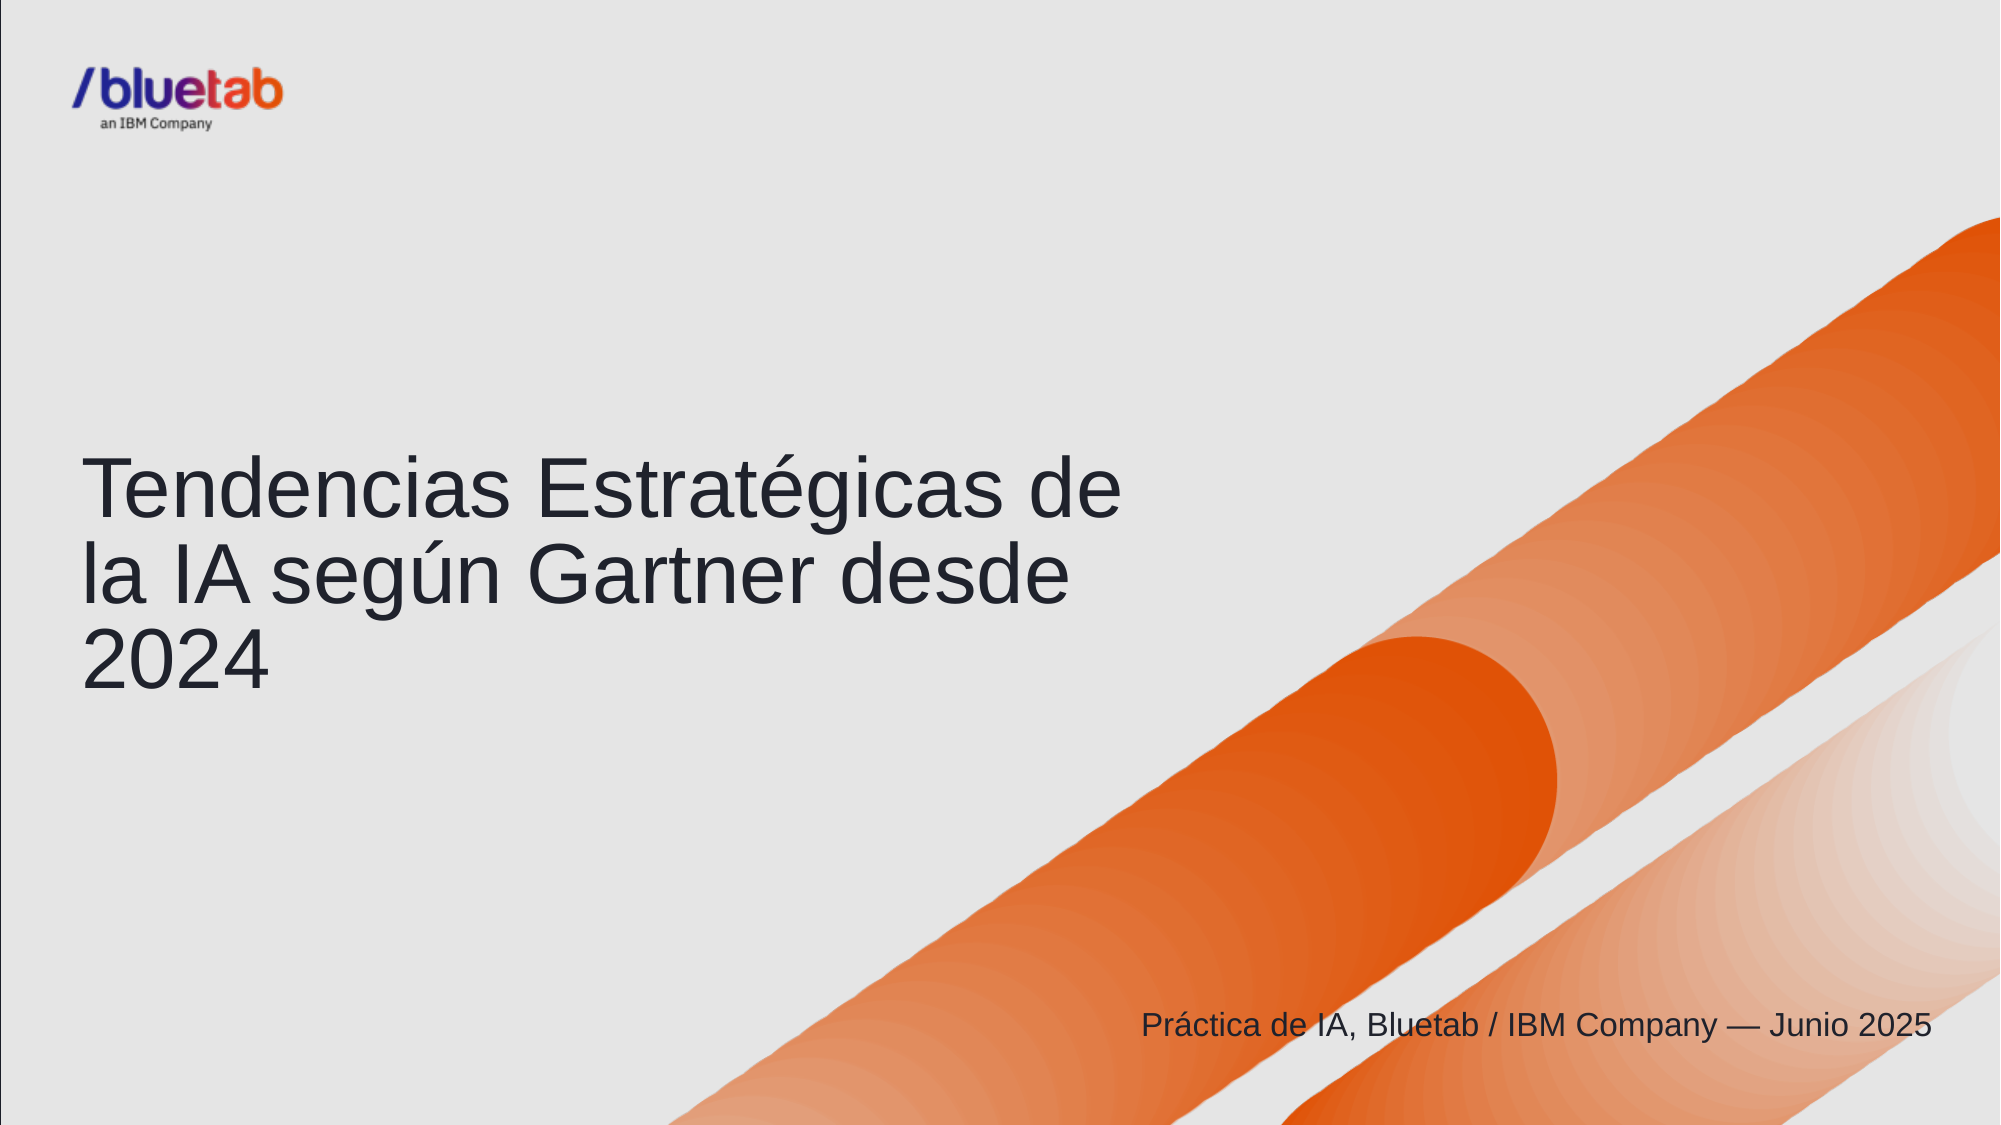

Tendencias Estratégicas de la IA según Gartner desde 2024
Práctica de IA, Bluetab / IBM Company — Junio 2025